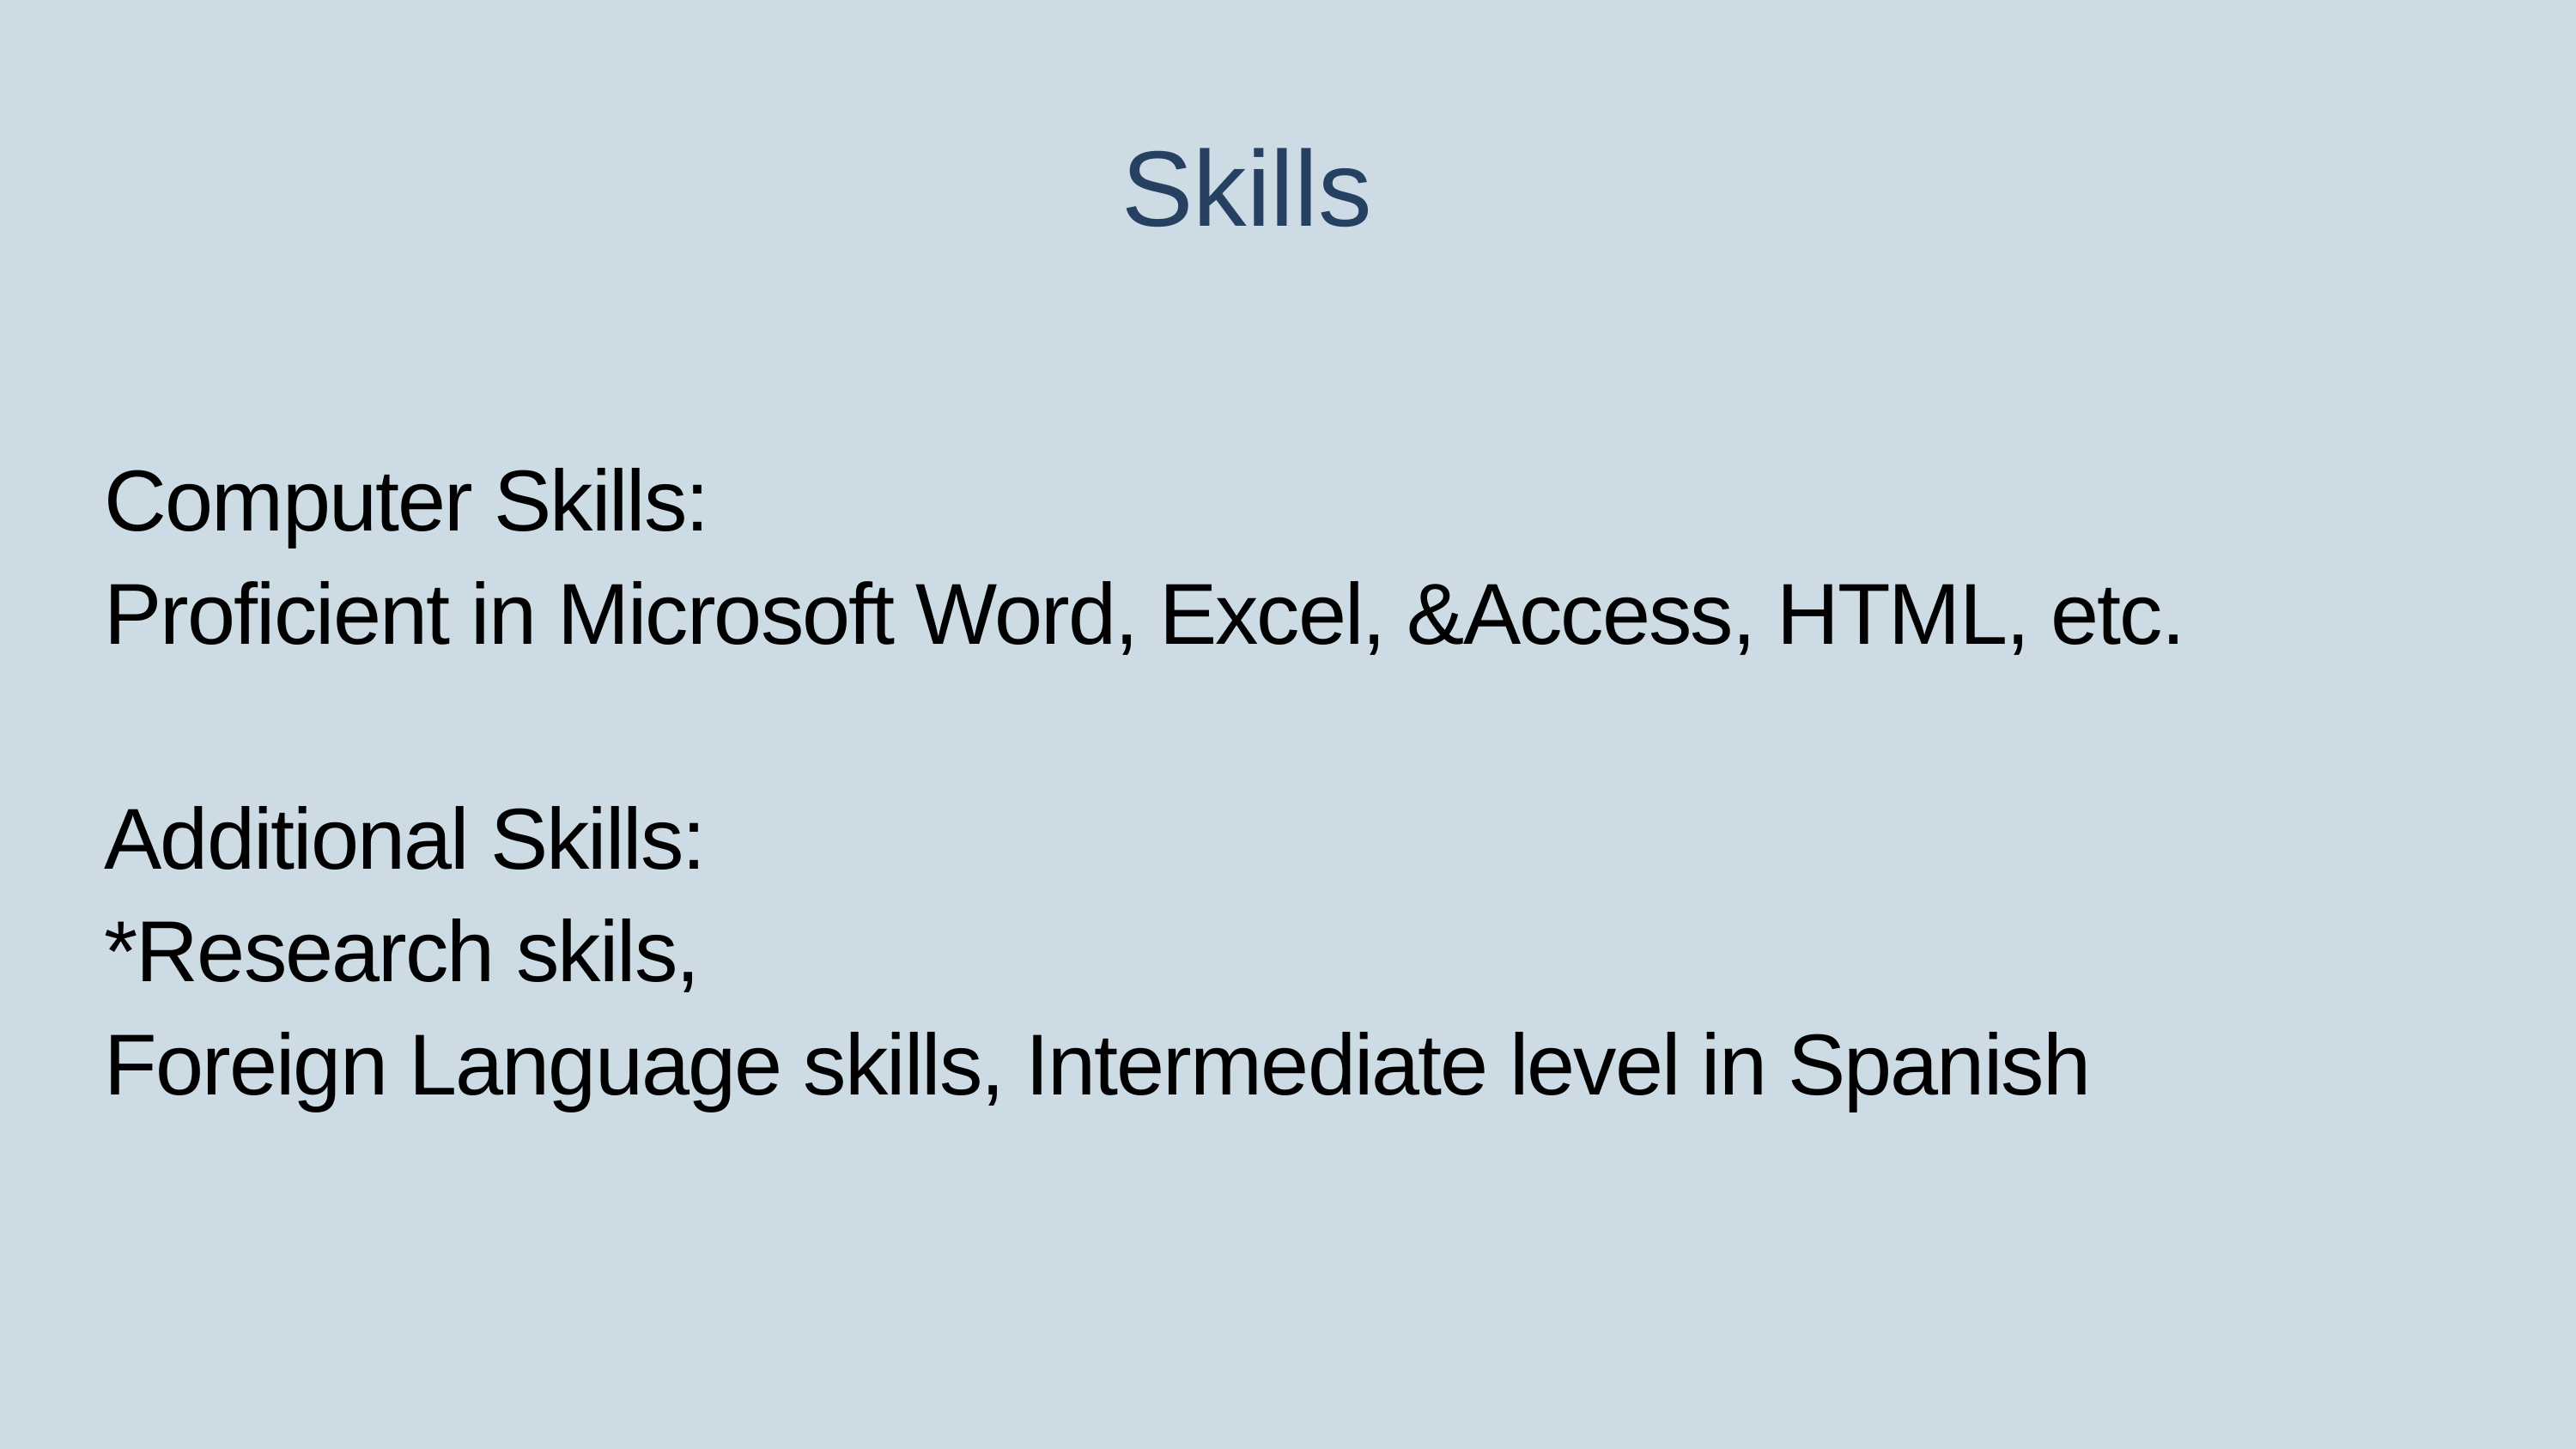

Skills
Computer Skills:
Proficient in Microsoft Word, Excel, &Access, HTML, etc.

Additional Skills:
*Research skils,
Foreign Language skills, Intermediate level in Spanish